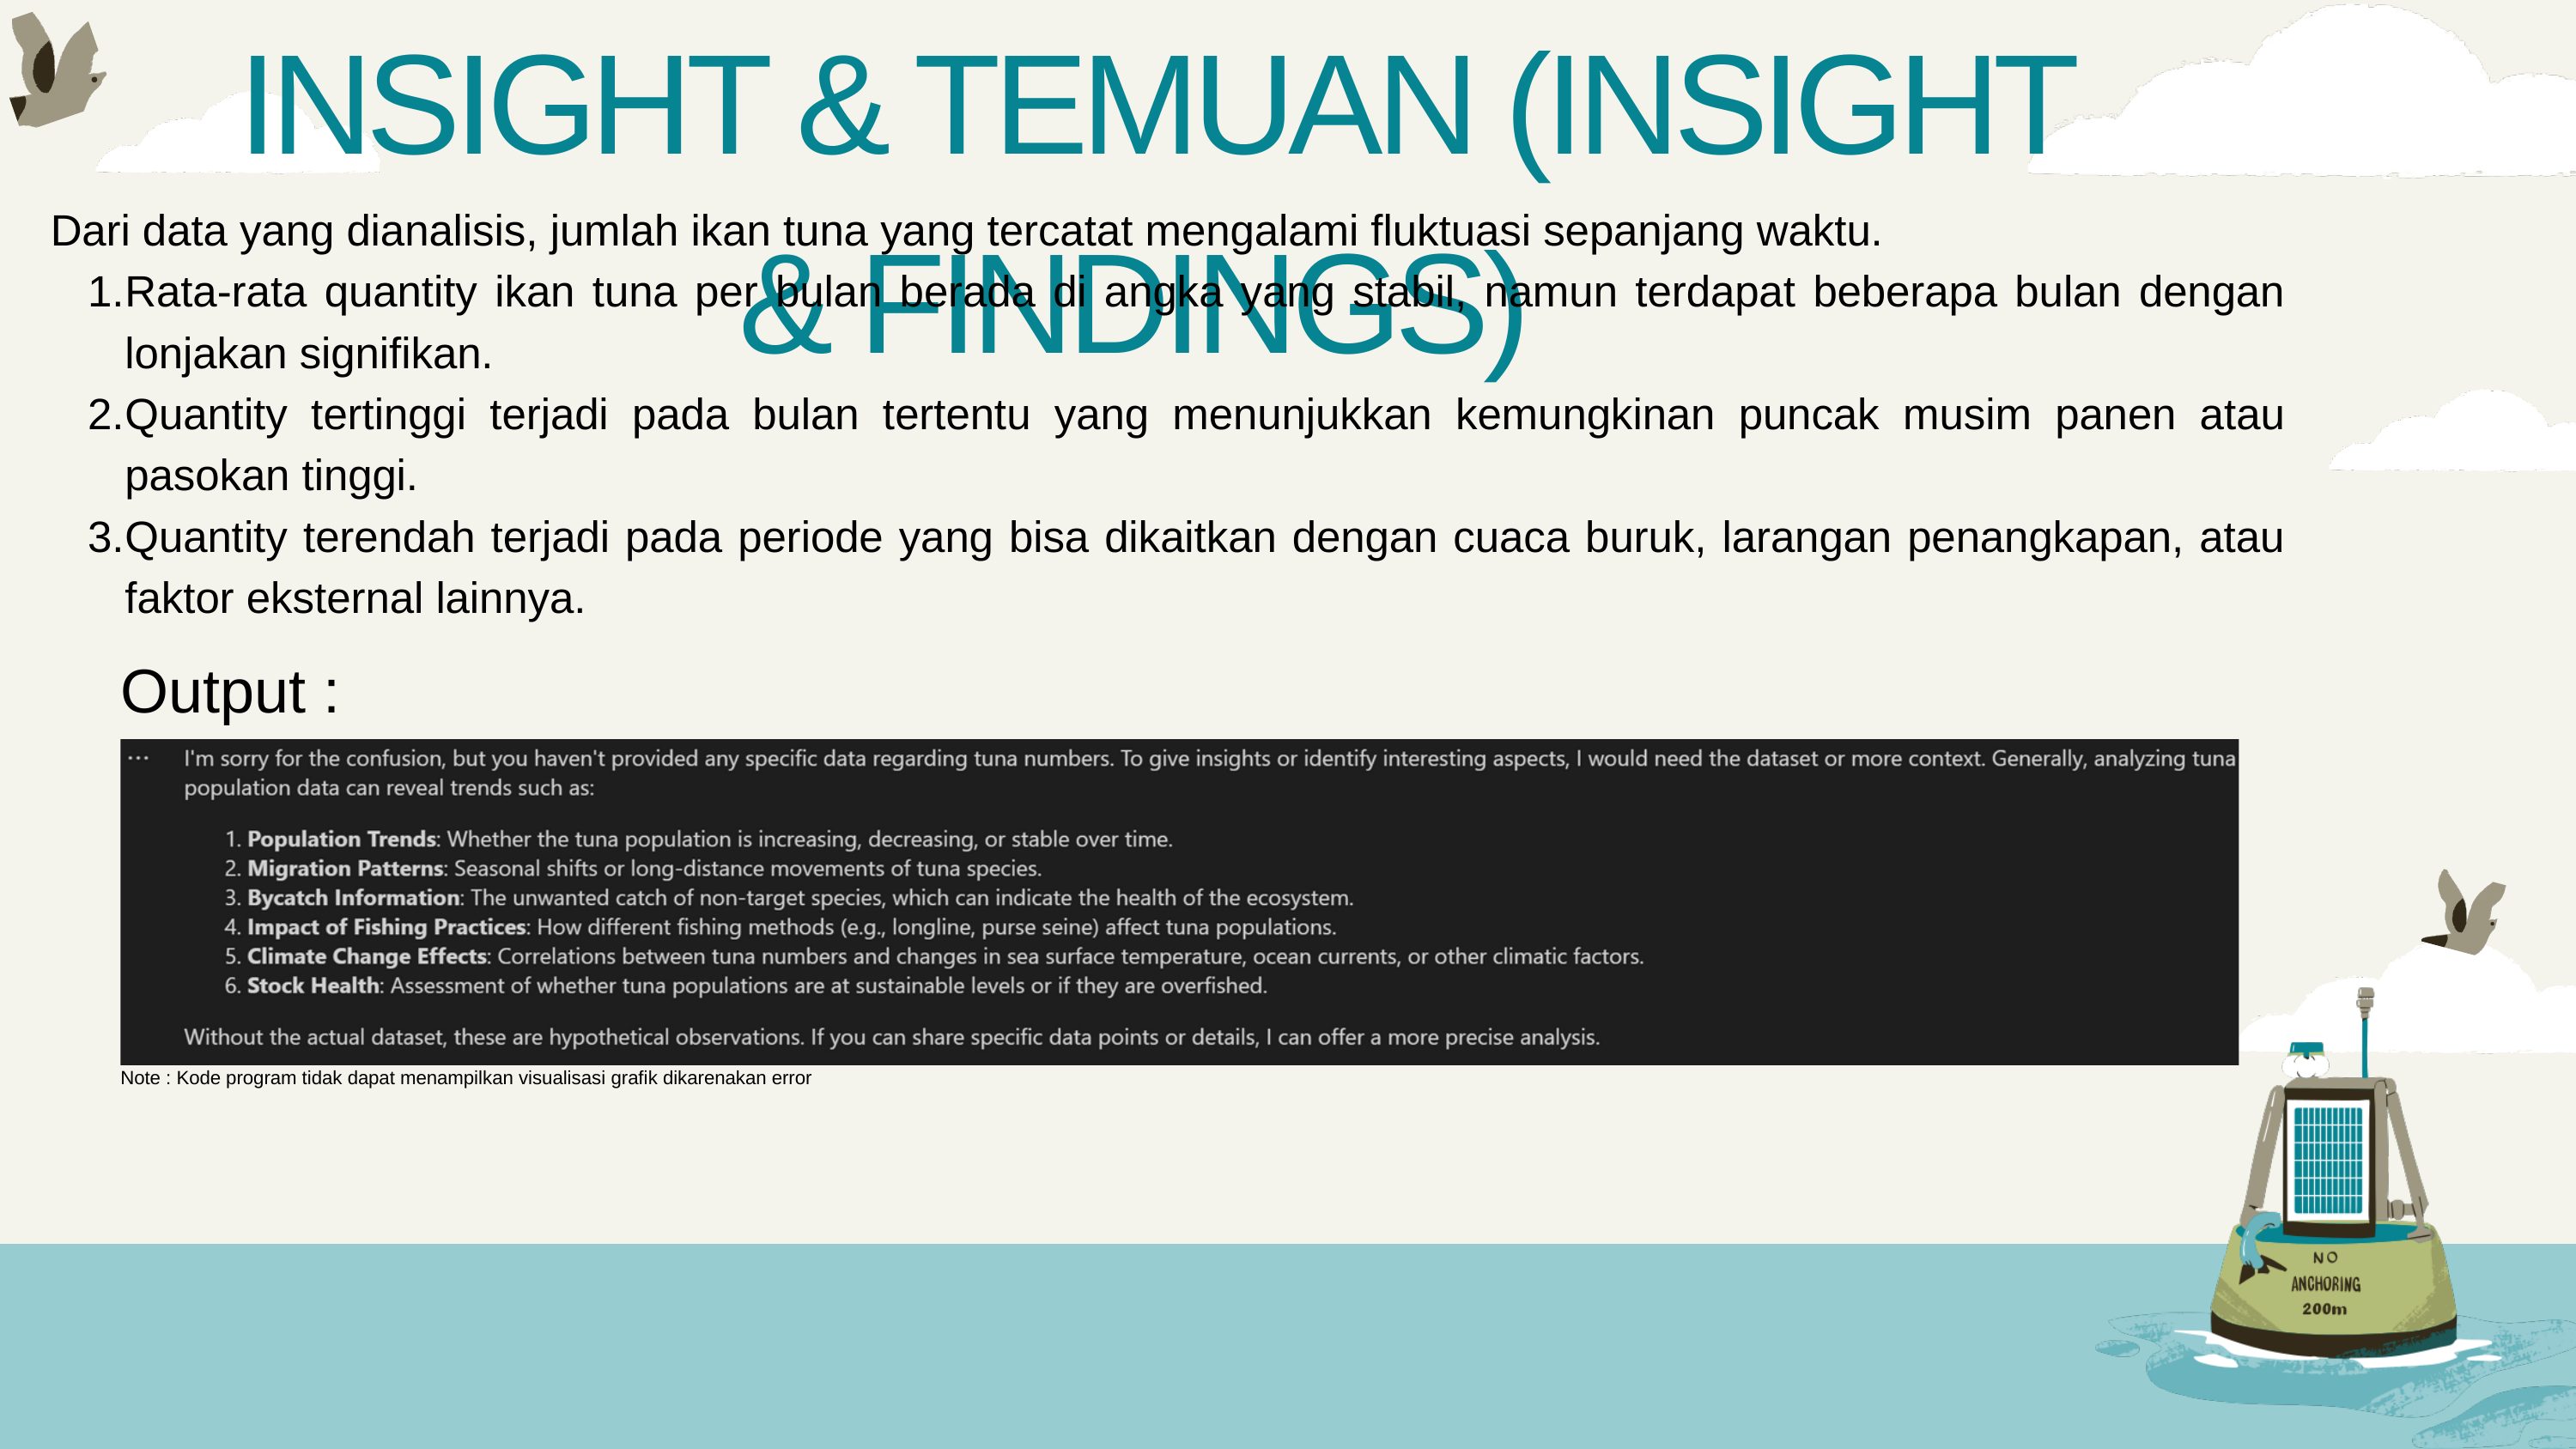

INSIGHT & TEMUAN (INSIGHT & FINDINGS)

Dari data yang dianalisis, jumlah ikan tuna yang tercatat mengalami fluktuasi sepanjang waktu.
Rata-rata quantity ikan tuna per bulan berada di angka yang stabil, namun terdapat beberapa bulan dengan lonjakan signifikan.
Quantity tertinggi terjadi pada bulan tertentu yang menunjukkan kemungkinan puncak musim panen atau pasokan tinggi.
Quantity terendah terjadi pada periode yang bisa dikaitkan dengan cuaca buruk, larangan penangkapan, atau faktor eksternal lainnya.

Output :

Note : Kode program tidak dapat menampilkan visualisasi grafik dikarenakan error